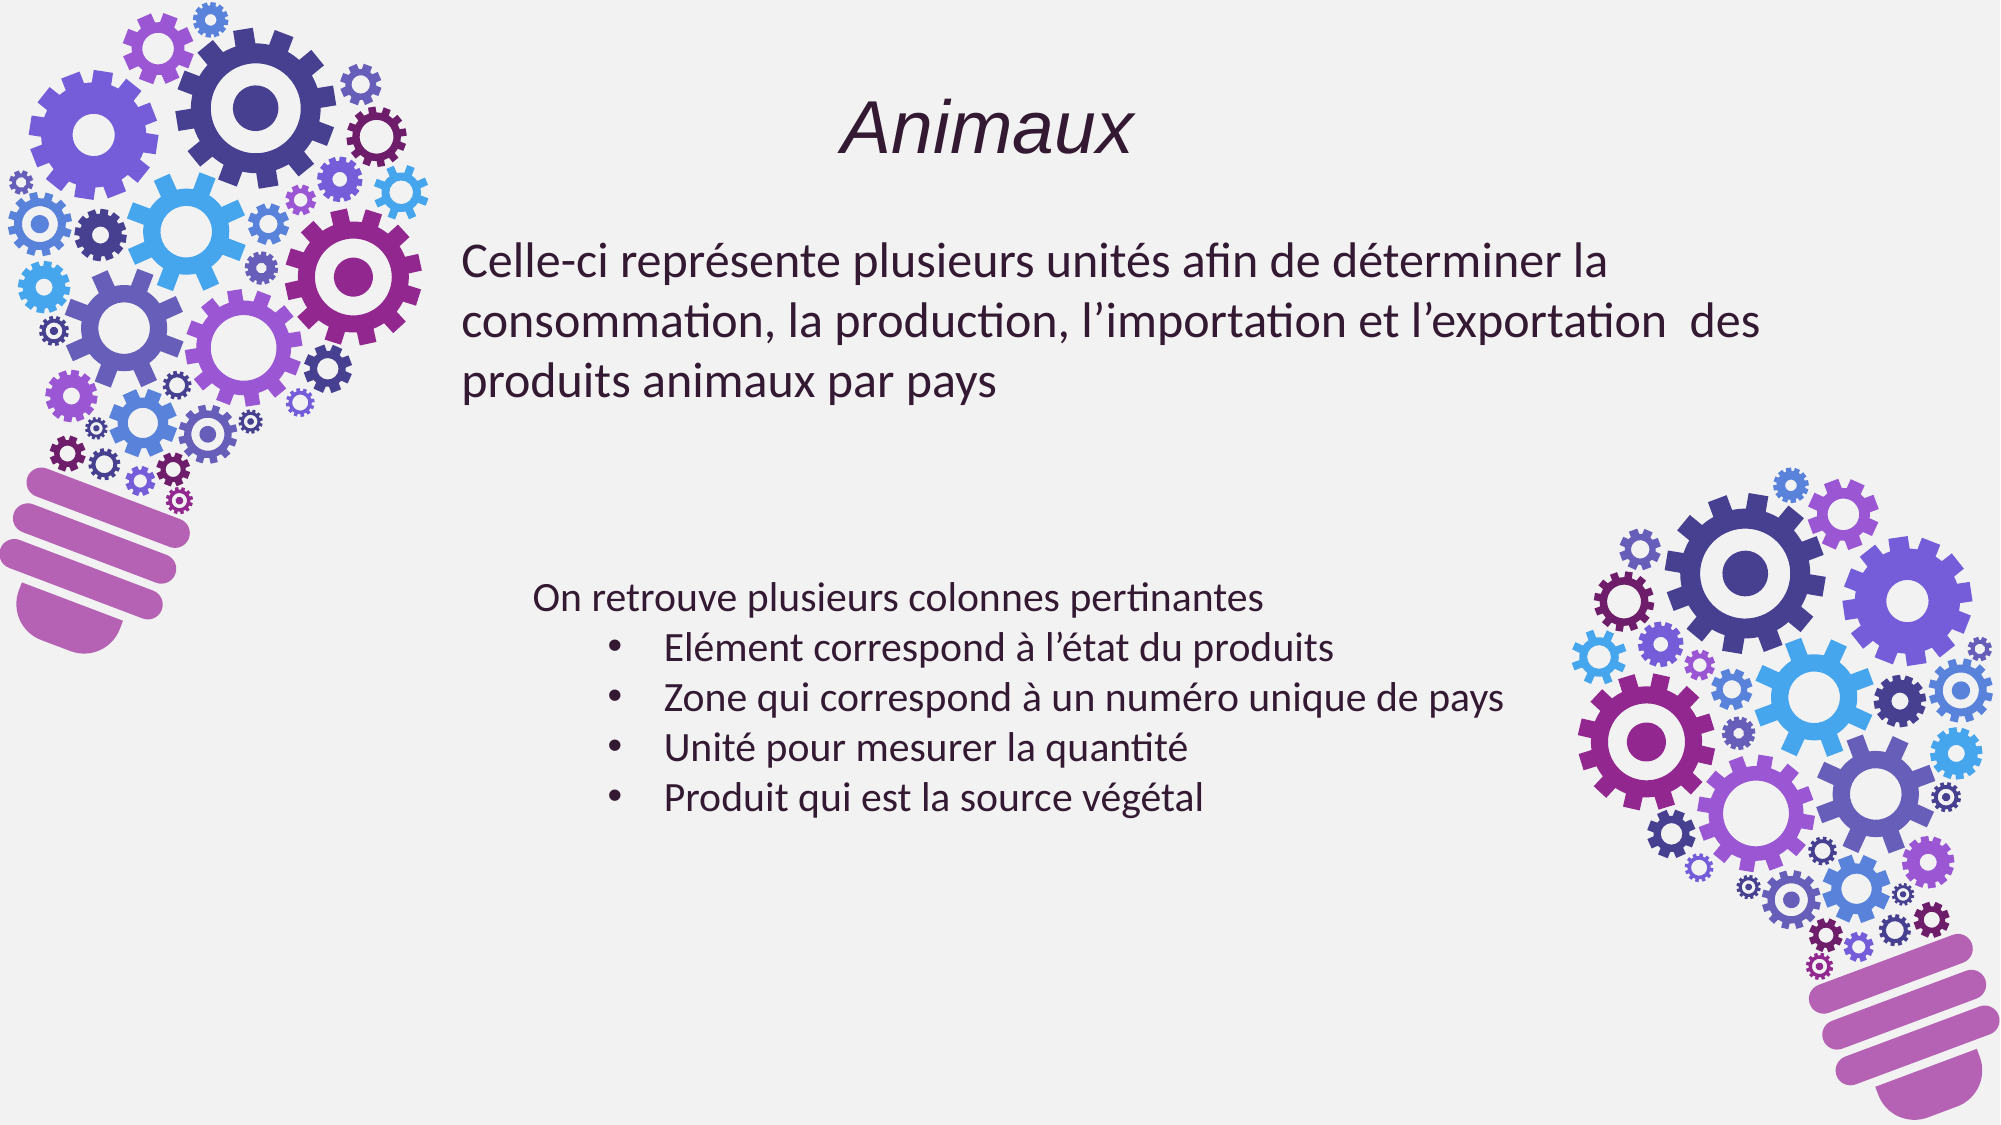

Animaux
Celle-ci représente plusieurs unités afin de déterminer la consommation, la production, l’importation et l’exportation  des produits animaux par pays
On retrouve plusieurs colonnes pertinantes
Elément correspond à l’état du produits
Zone qui correspond à un numéro unique de pays
Unité pour mesurer la quantité
Produit qui est la source végétal